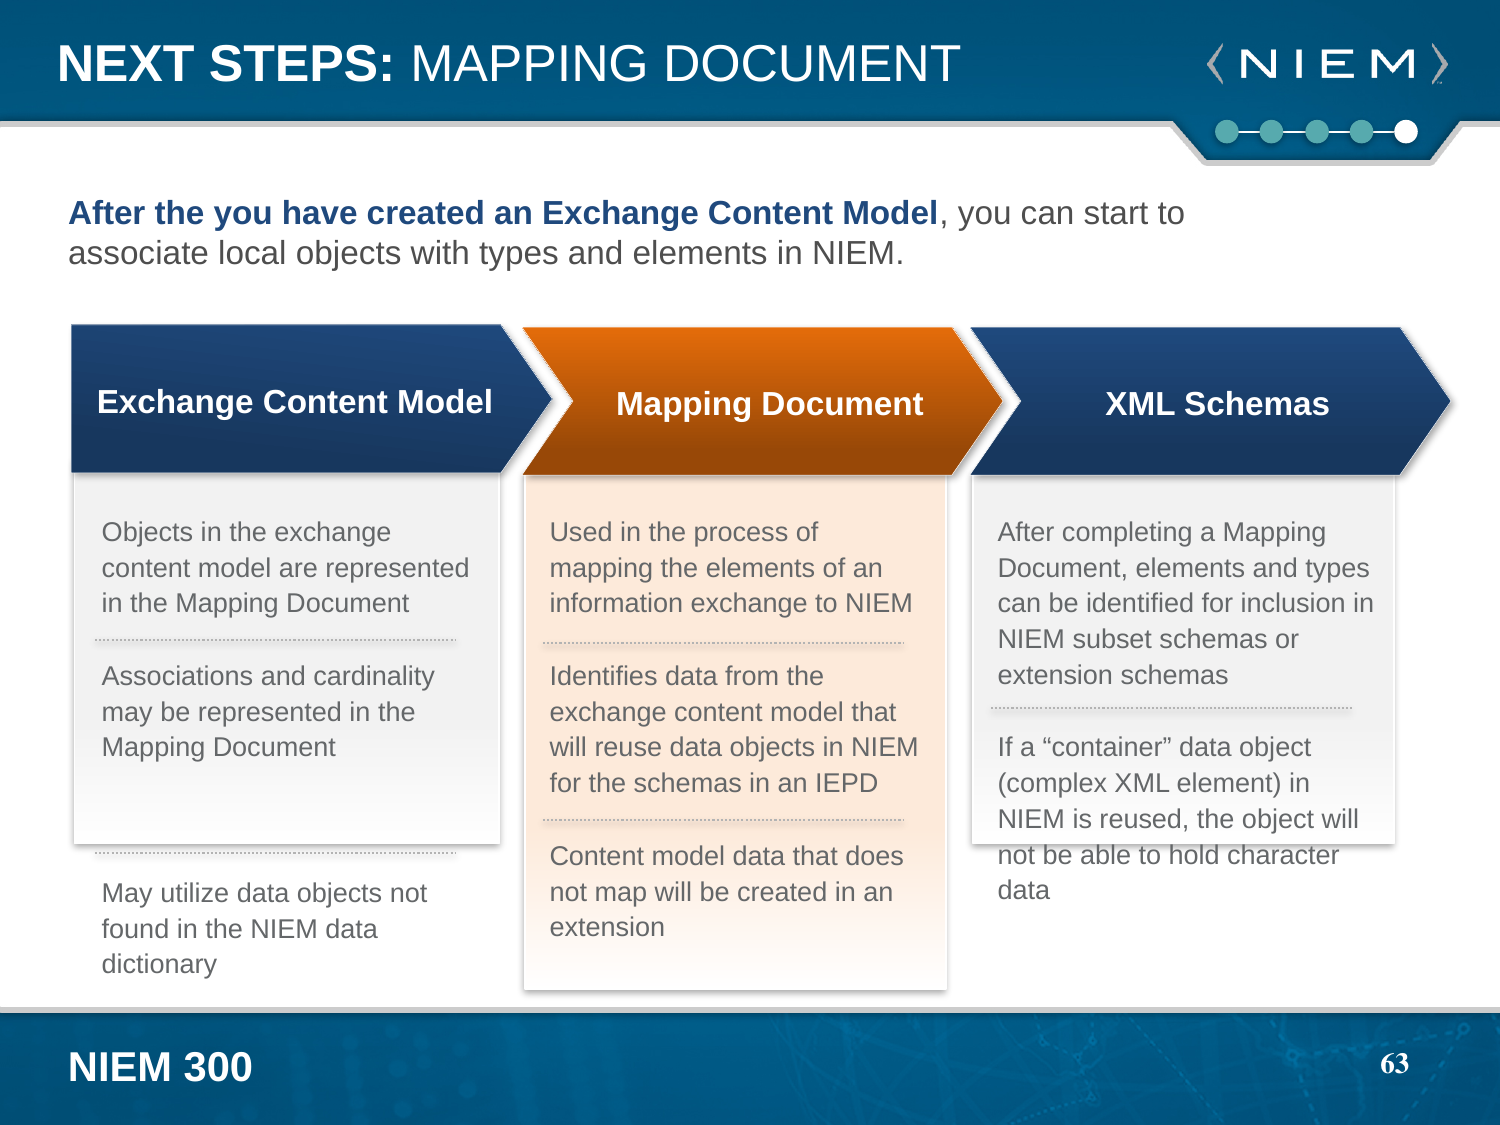

# Next Steps: Mapping Document

After the you have created an Exchange Content Model, you can start to
associate local objects with types and elements in NIEM.

Exchange Content Model
Mapping Document
XML Schemas

Objects in the exchange content model are represented in the Mapping Document
Associations and cardinality may be represented in the Mapping Document

May utilize data objects not found in the NIEM data dictionary
Used in the process of mapping the elements of an information exchange to NIEM
Identifies data from the exchange content model that will reuse data objects in NIEM for the schemas in an IEPD
Content model data that does not map will be created in an extension
After completing a Mapping Document, elements and types can be identified for inclusion in NIEM subset schemas or extension schemas
If a “container” data object (complex XML element) in NIEM is reused, the object will not be able to hold character data
63